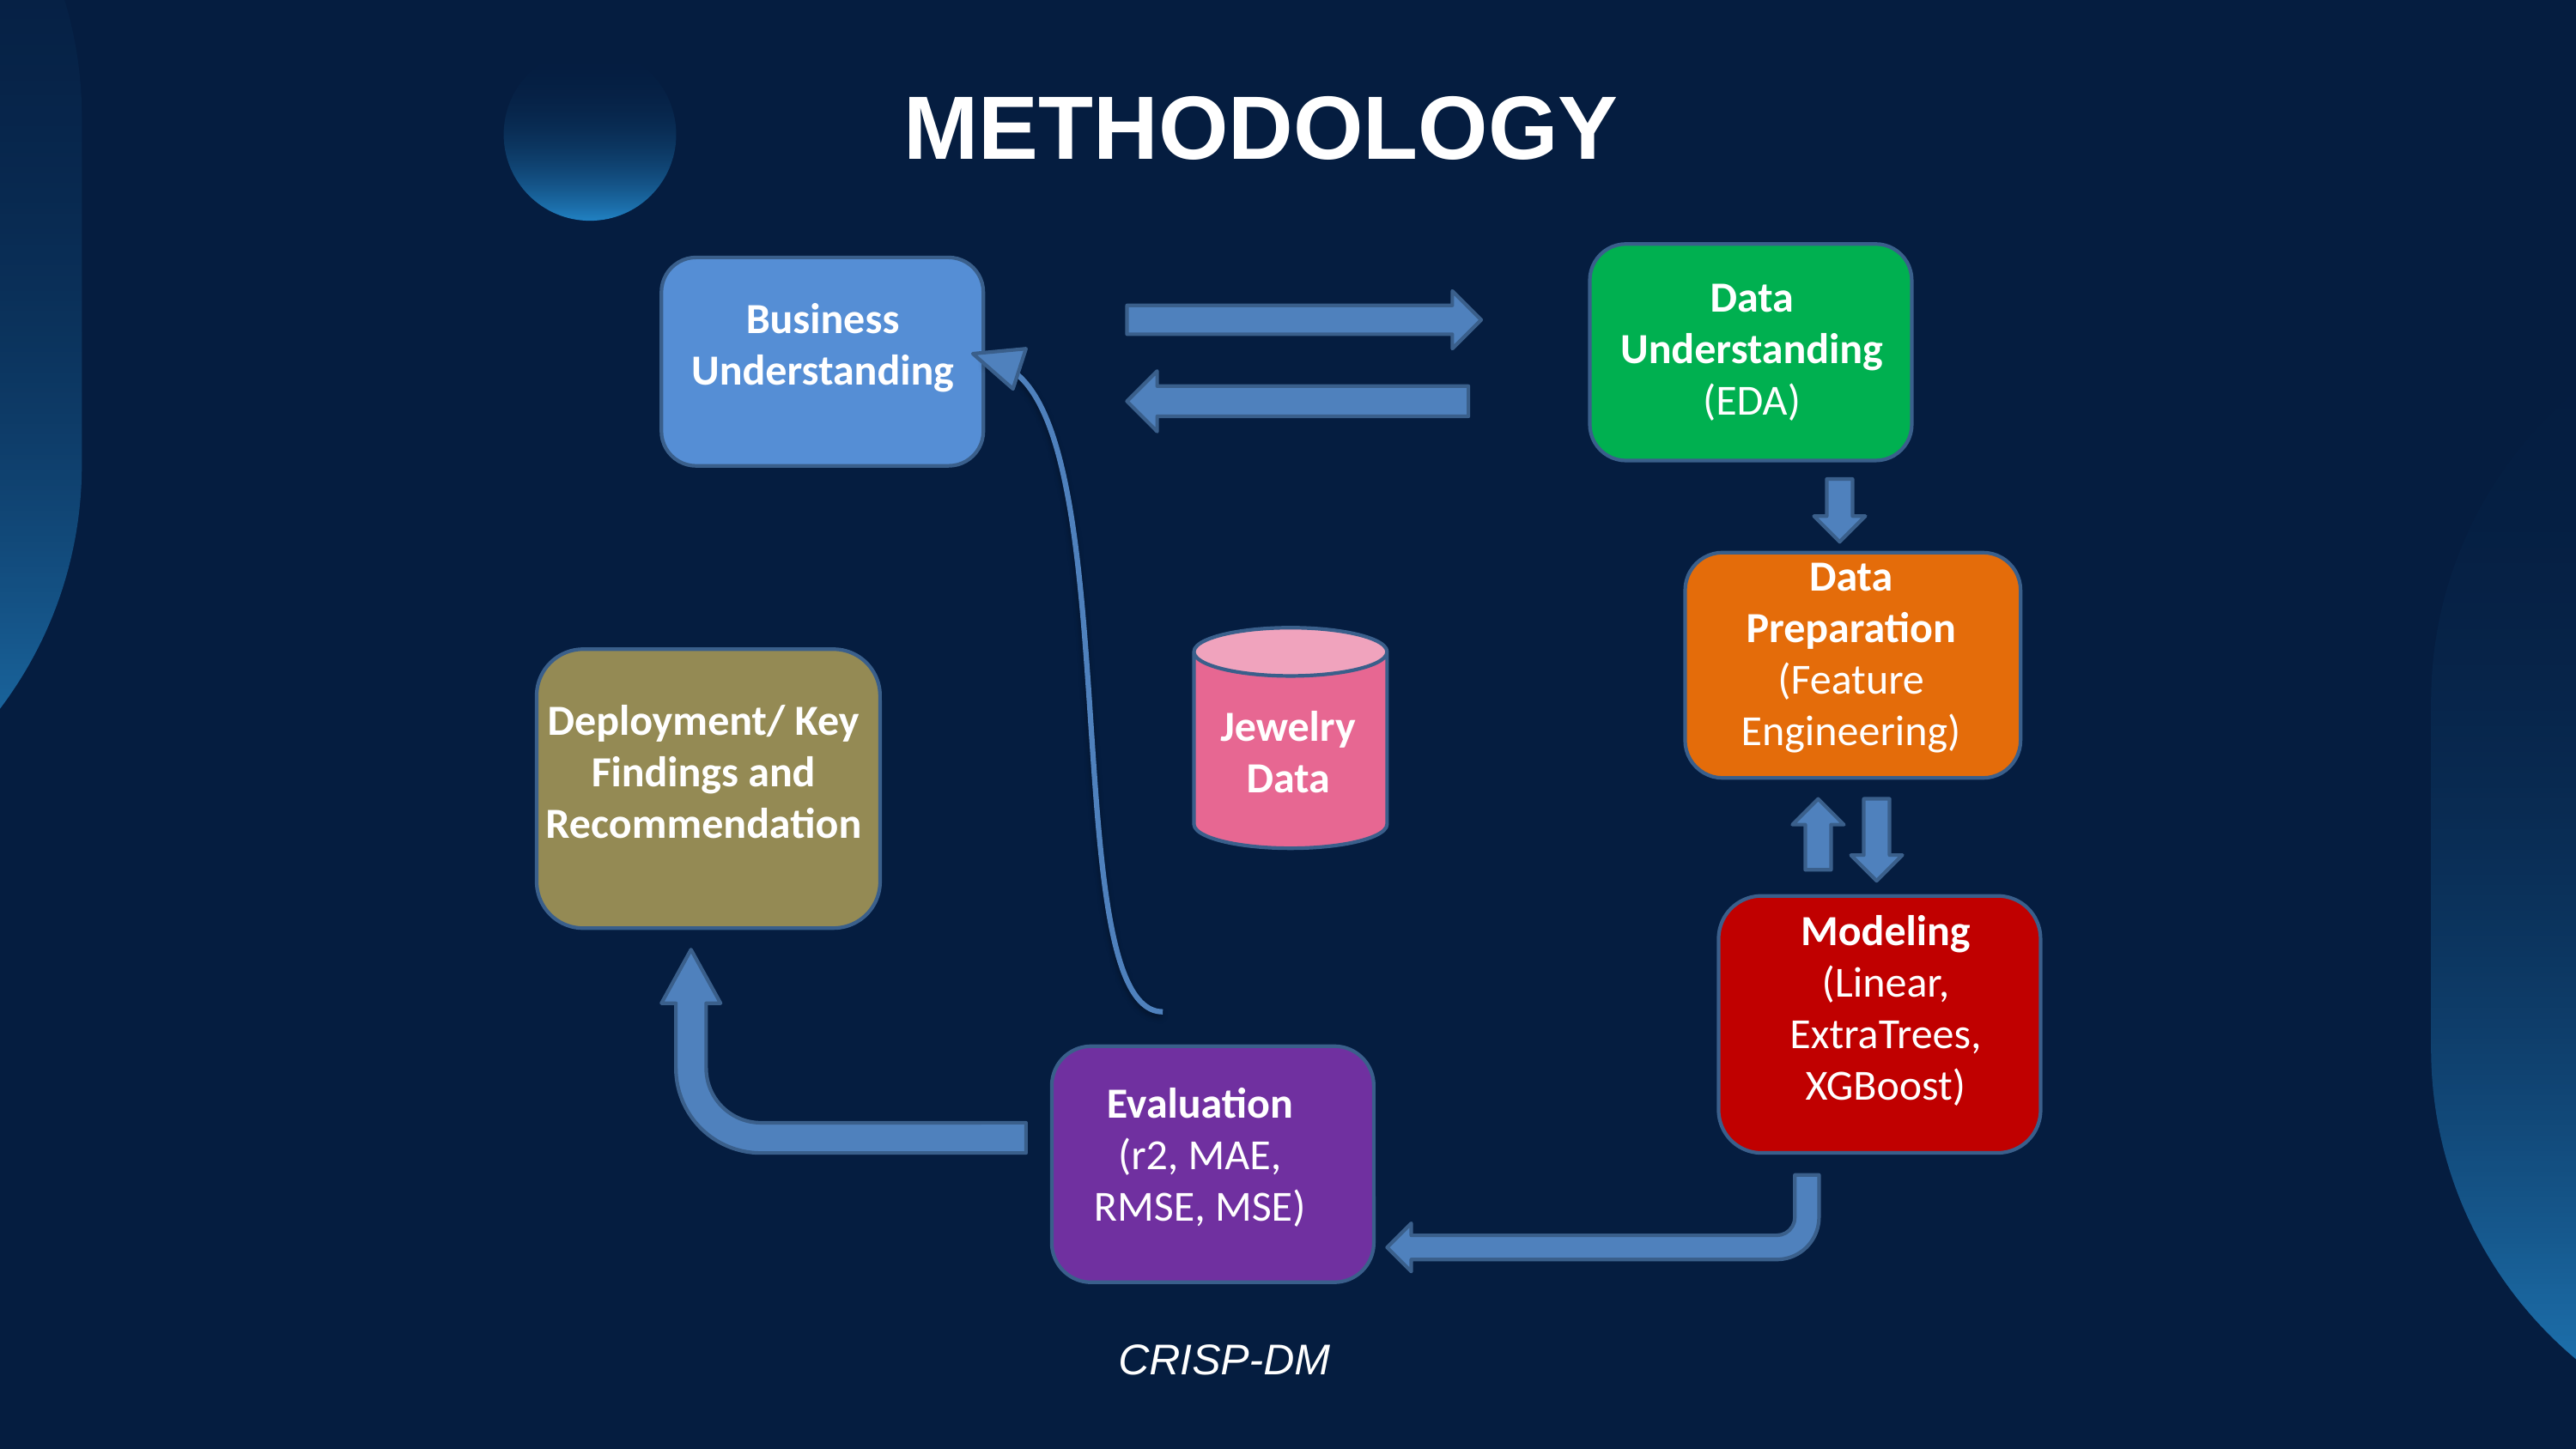

METHODOLOGY

Data Understanding
(EDA)
Business Understanding

Data Preparation
(Feature Engineering)

Deployment/ Key Findings and Recommendation
Jewelry Data

Modeling
(Linear, ExtraTrees, XGBoost)

Evaluation
(r2, MAE, RMSE, MSE)

CRISP-DM